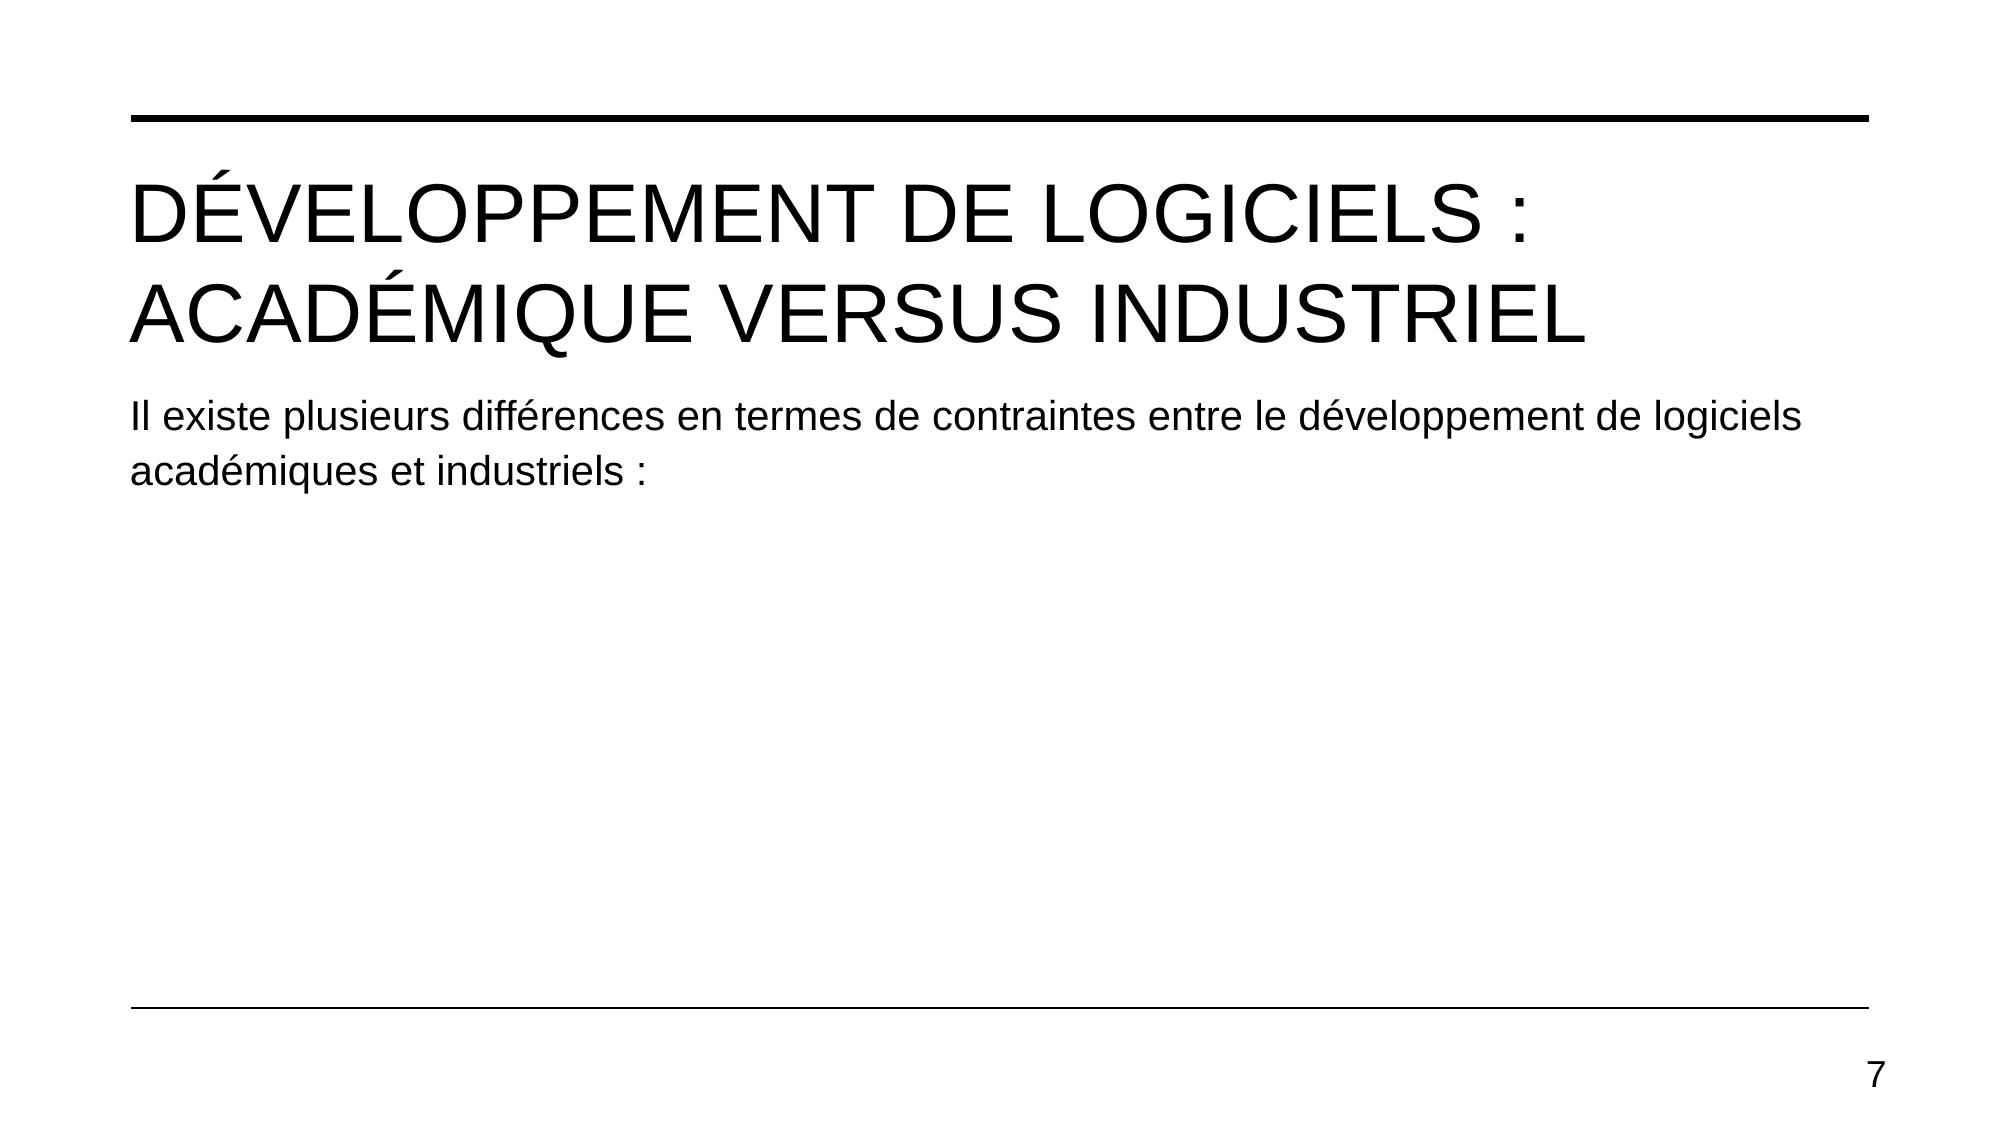

# Développement de logiciels : académique versus industriel
Il existe plusieurs différences en termes de contraintes entre le développement de logiciels académiques et industriels :
7